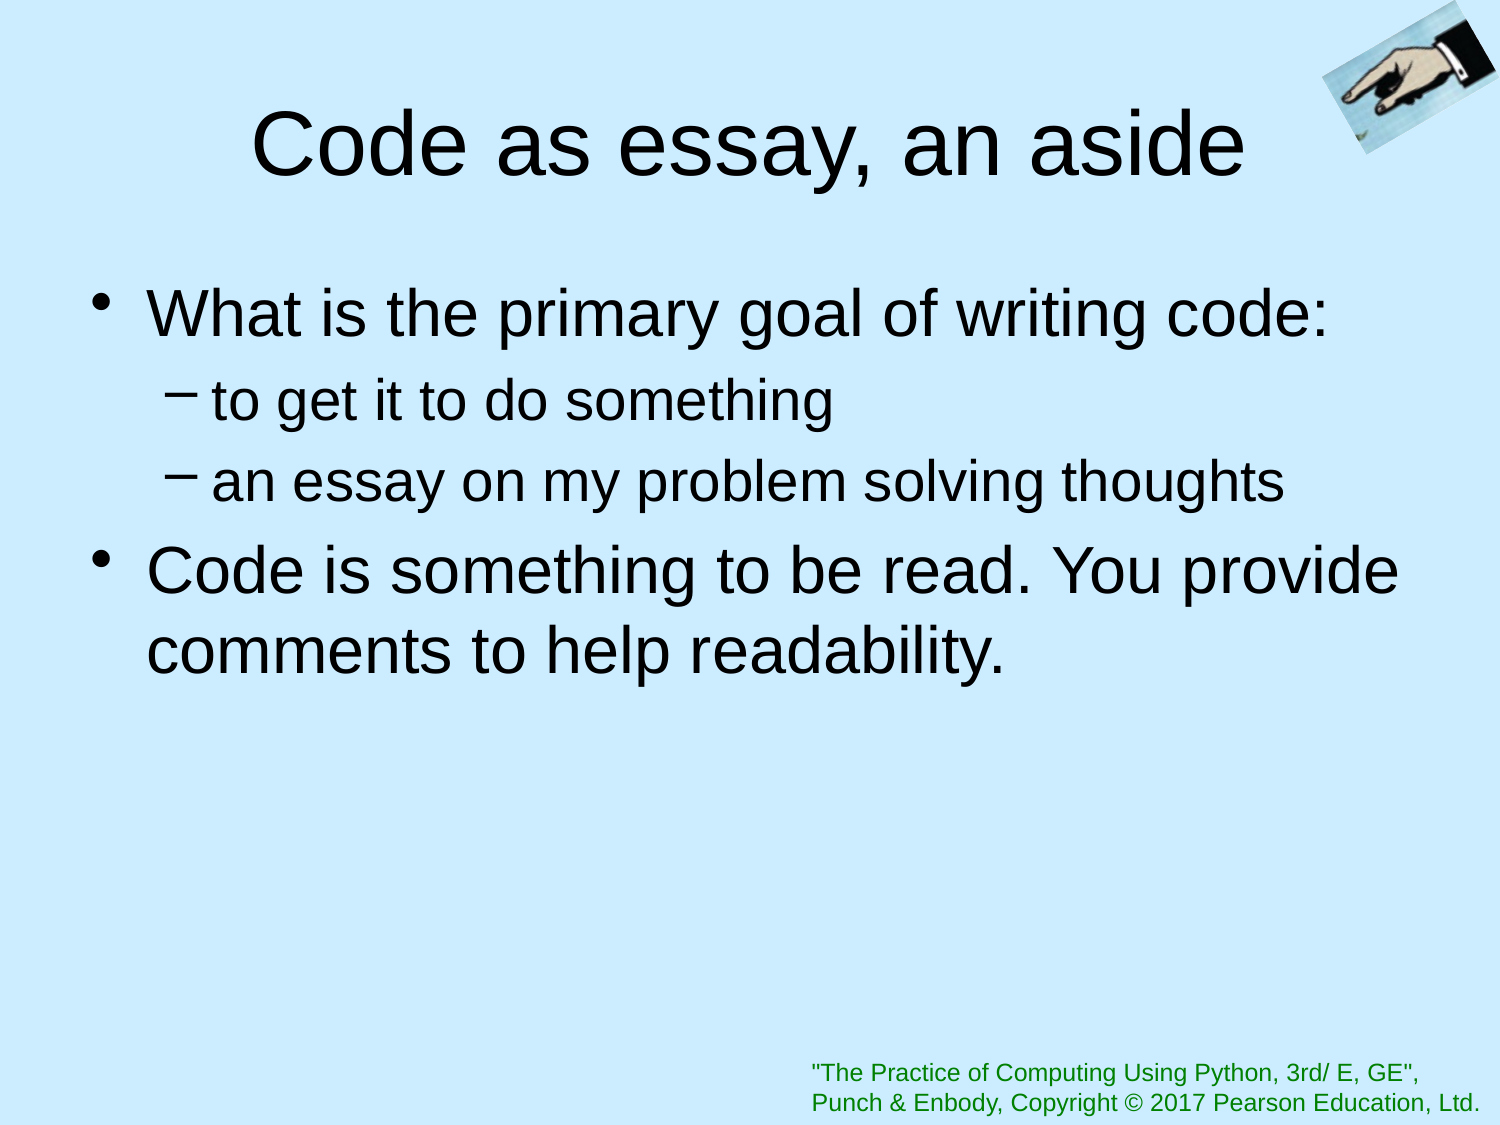

# Code as essay, an aside
What is the primary goal of writing code:
to get it to do something
an essay on my problem solving thoughts
Code is something to be read. You provide comments to help readability.